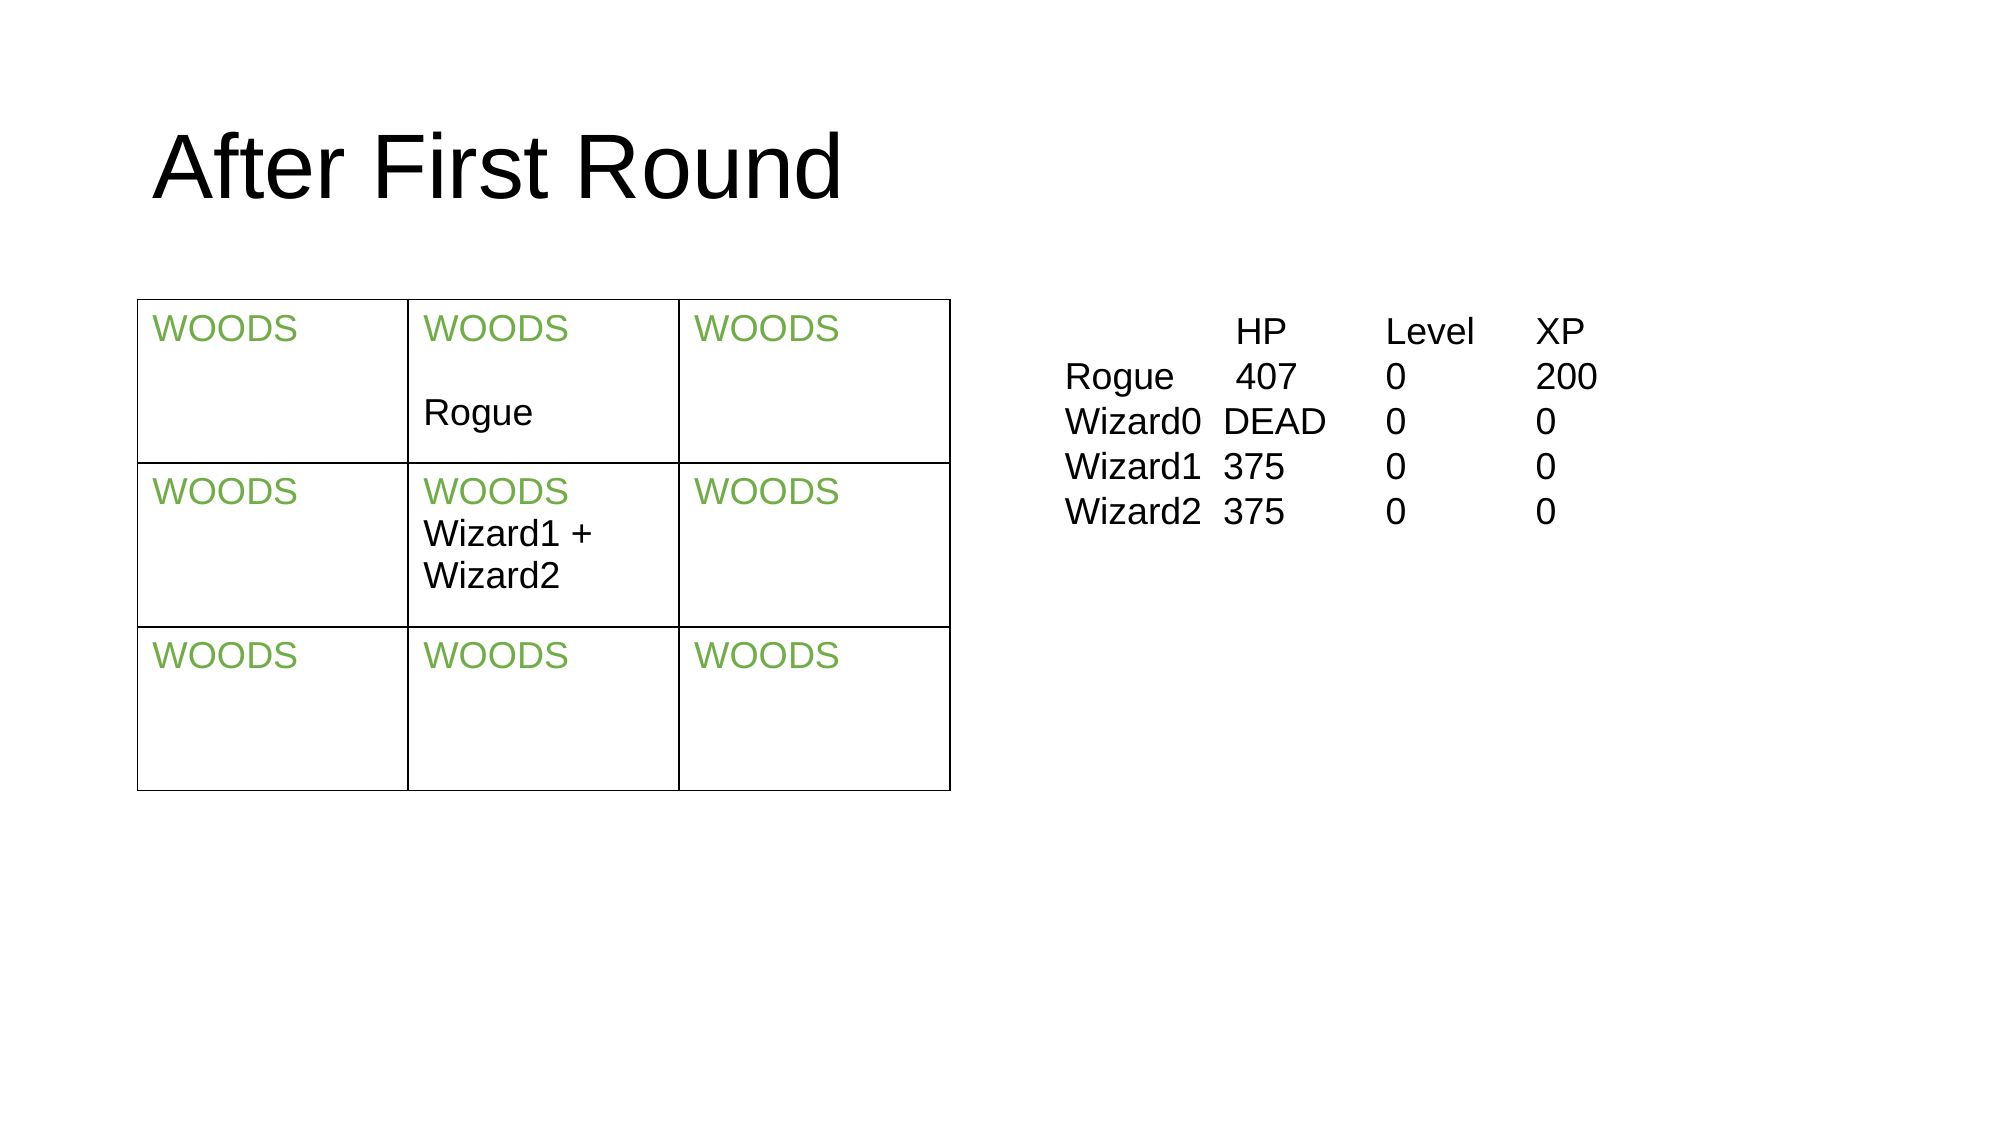

# After First Round
| WOODS | WOODS Rogue | WOODS |
| --- | --- | --- |
| WOODS | WOODS Wizard1 + Wizard2 | WOODS |
| WOODS | WOODS | WOODS |
	  HP	  Level	  XP
Rogue	  407	  0	  200
Wizard0  DEAD	  0	  0
Wizard1  375	  0	  0
Wizard2  375	  0	  0